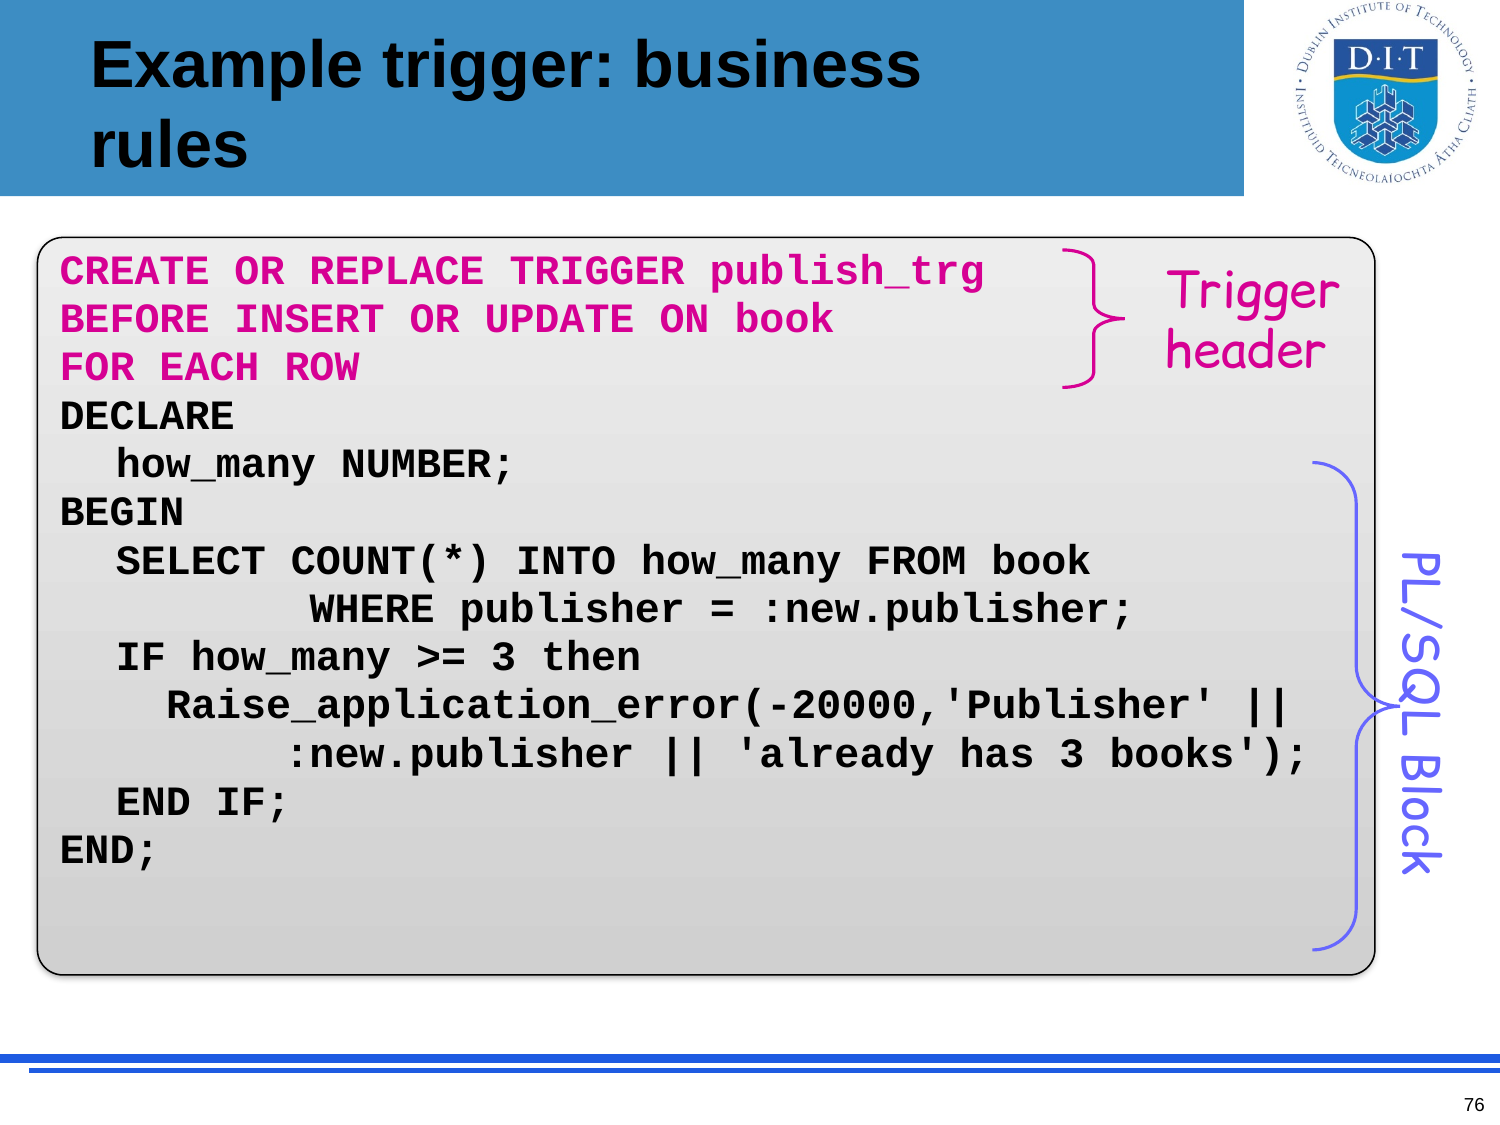

# Example trigger: business rules
CREATE OR REPLACE TRIGGER publish_trg
BEFORE INSERT OR UPDATE ON book
FOR EACH ROW
DECLARE
	how_many NUMBER;
BEGIN
	SELECT COUNT(*) INTO how_many FROM book
          WHERE publisher = :new.publisher;
	IF how_many >= 3 then
	  Raise_application_error(-20000,'Publisher' ||
         :new.publisher || 'already has 3 books');
	END IF;
END;

Trigger
header

PL/SQL Block
76